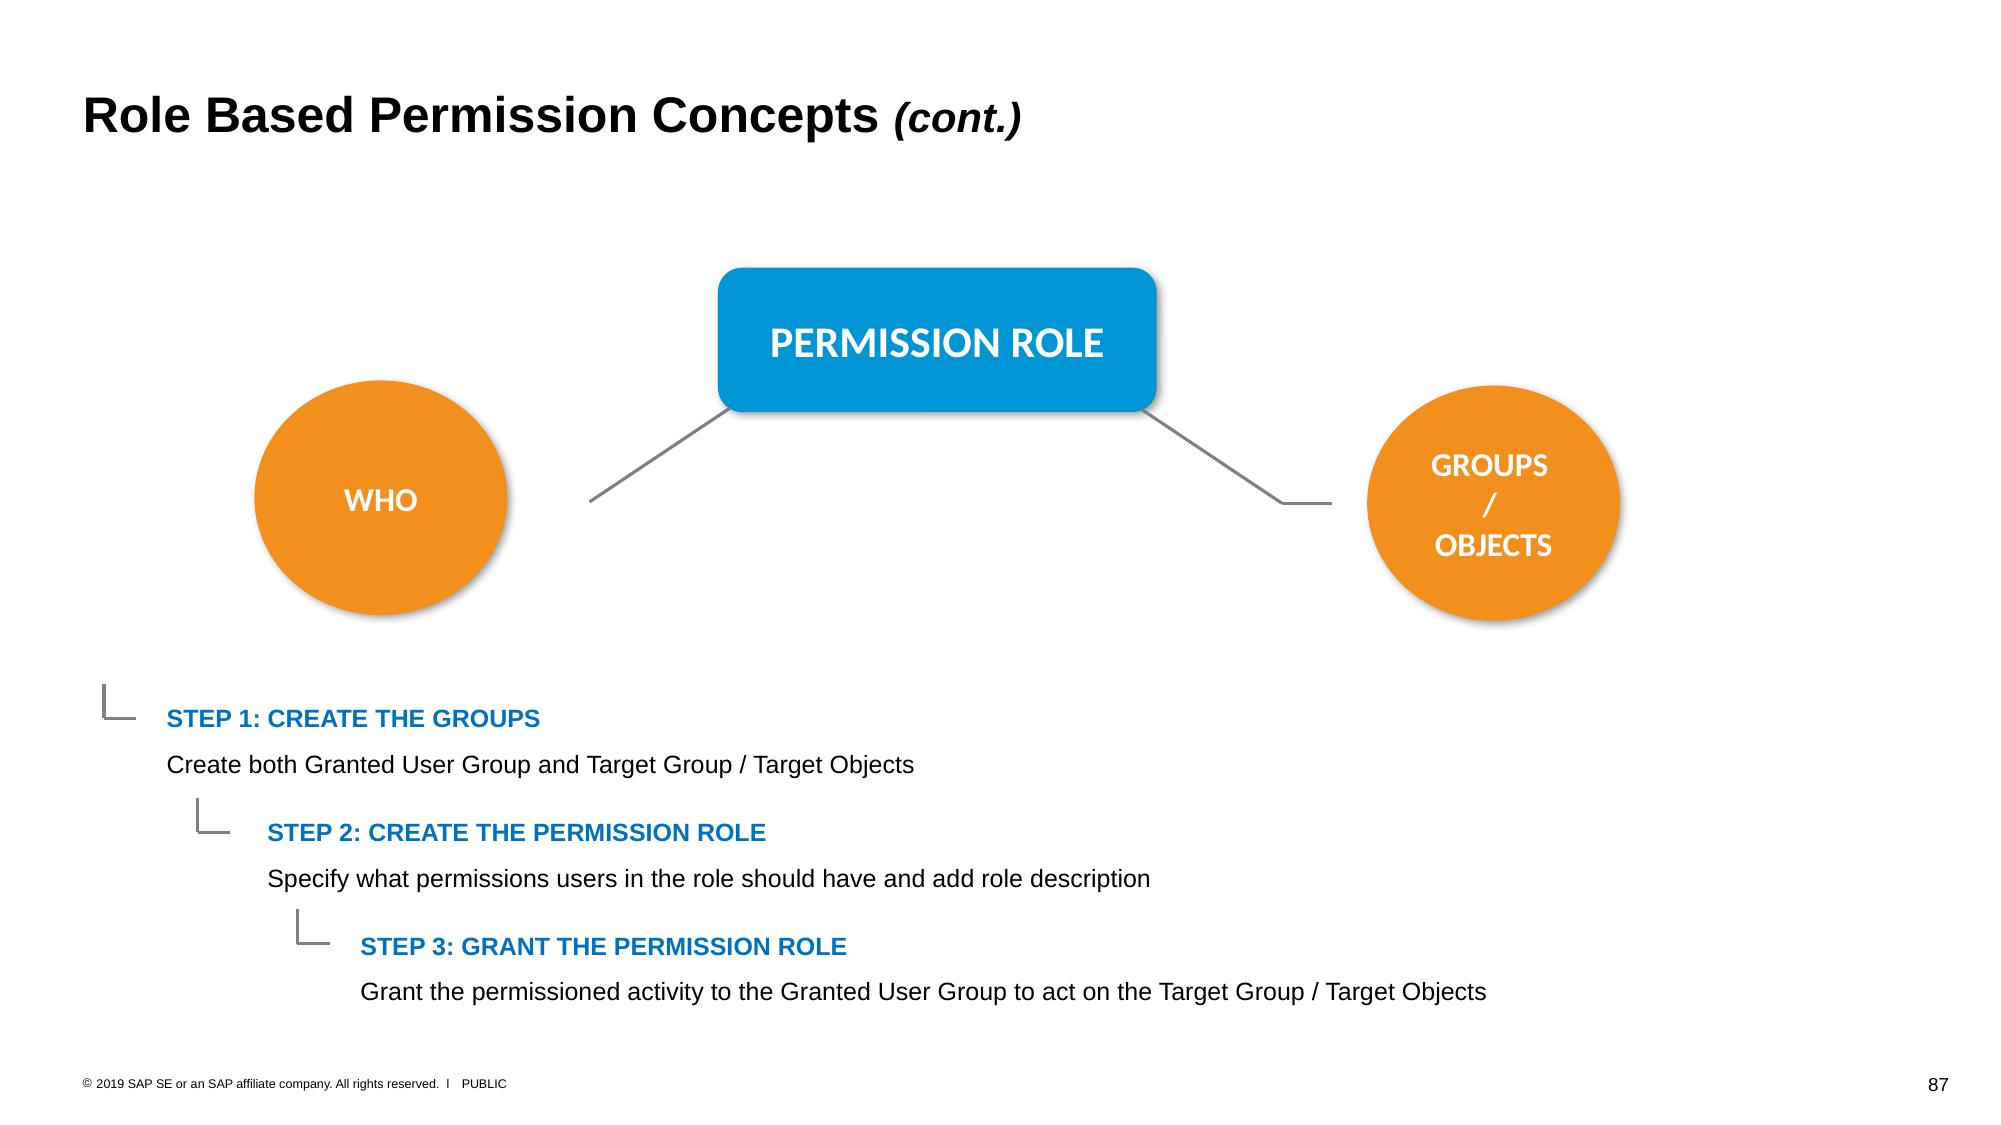

# Role Based Permission Concepts (cont.)

PERMISSION ROLE
WHO
GROUPS
/
OBJECTS
STEP 1: CREATE THE GROUPS
Create both Granted User Group and Target Group / Target Objects
STEP 2: CREATE THE PERMISSION ROLE
Specify what permissions users in the role should have and add role description
STEP 3: GRANT THE PERMISSION ROLE
Grant the permissioned activity to the Granted User Group to act on the Target Group / Target Objects